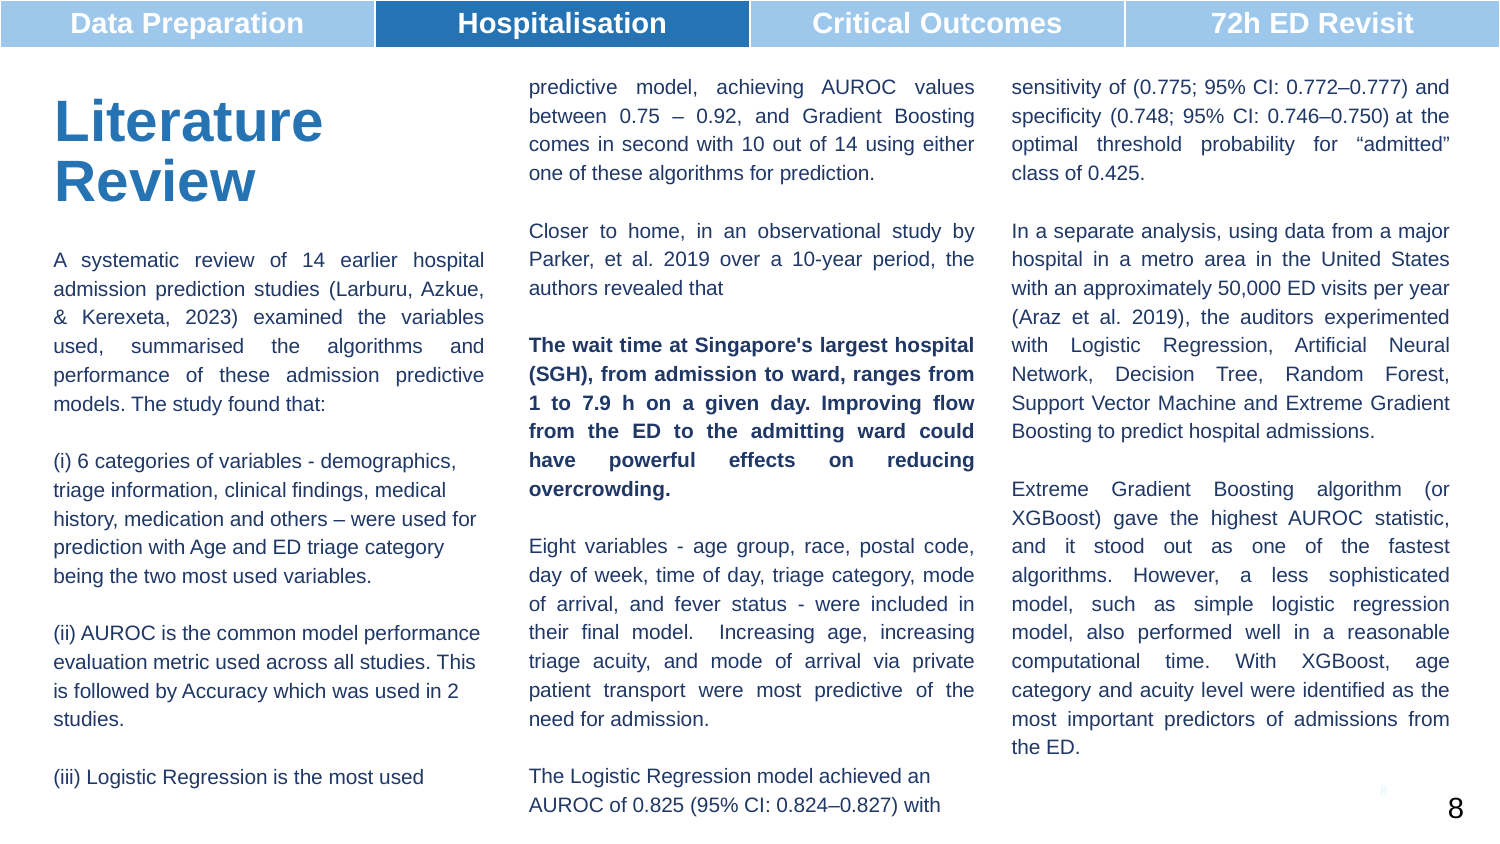

| Data Preparation | Hospitalisation | Critical Outcomes | 72h ED Revisit |
| --- | --- | --- | --- |
predictive model, achieving AUROC values between 0.75 – 0.92, and Gradient Boosting comes in second with 10 out of 14 using either one of these algorithms for prediction.

Closer to home, in an observational study by Parker, et al. 2019 over a 10-year period, the authors revealed that

The wait time at Singapore's largest hospital (SGH), from admission to ward, ranges from 1 to 7.9 h on a given day. Improving flow from the ED to the admitting ward could have powerful effects on reducing overcrowding.

Eight variables - age group, race, postal code, day of week, time of day, triage category, mode of arrival, and fever status - were included in their final model.  Increasing age, increasing triage acuity, and mode of arrival via private patient transport were most predictive of the need for admission.

The Logistic Regression model achieved an
AUROC of 0.825 (95% CI: 0.824–0.827) with

sensitivity of (0.775; 95% CI: 0.772–0.777) and specificity (0.748; 95% CI: 0.746–0.750) at the optimal threshold probability for “admitted” class of 0.425.

In a separate analysis, using data from a major hospital in a metro area in the United States with an approximately 50,000 ED visits per year (Araz et al. 2019), the auditors experimented with Logistic Regression, Artificial Neural Network, Decision Tree, Random Forest, Support Vector Machine and Extreme Gradient Boosting to predict hospital admissions.

Extreme Gradient Boosting algorithm (or XGBoost) gave the highest AUROC statistic, and it stood out as one of the fastest algorithms. However, a less sophisticated model, such as simple logistic regression model, also performed well in a reasonable computational time. With XGBoost, age category and acuity level were identified as the most important predictors of admissions from the ED.

# Literature Review
A systematic review of 14 earlier hospital admission prediction studies (Larburu, Azkue, & Kerexeta, 2023) examined the variables used, summarised the algorithms and performance of these admission predictive models. The study found that:

(i) 6 categories of variables - demographics, triage information, clinical findings, medical history, medication and others – were used for prediction with Age and ED triage category being the two most used variables.

(ii) AUROC is the common model performance evaluation metric used across all studies. This is followed by Accuracy which was used in 2 studies.

(iii) Logistic Regression is the most used
8